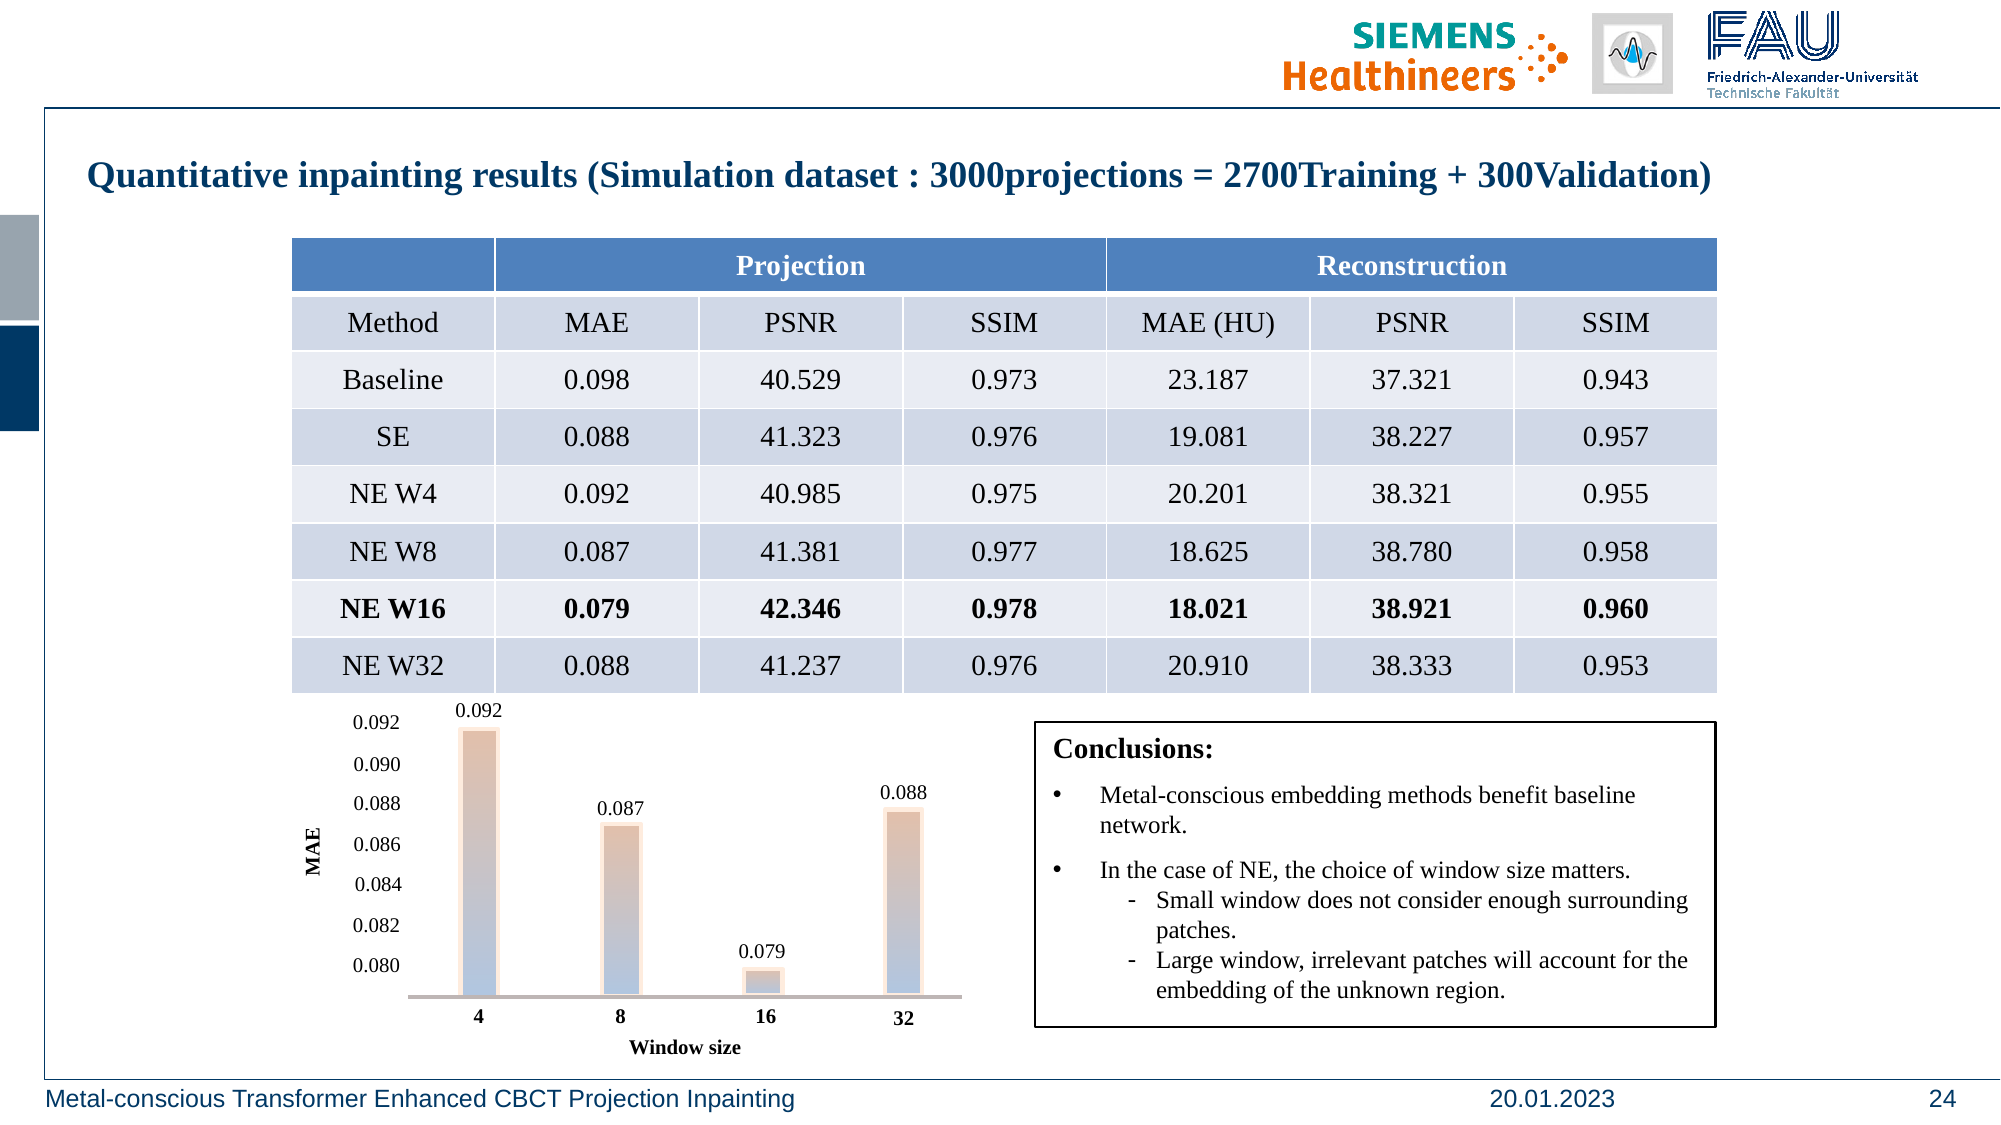

Quantitative inpainting results (Simulation dataset : 3000projections = 2700Training + 300Validation)

|  | Projection |  |  | Reconstruction |  |  |
| --- | --- | --- | --- | --- | --- | --- |
| Method | MAE | PSNR | SSIM | MAE (HU) | PSNR | SSIM |
| Baseline | 0.098 | 40.529 | 0.973 | 23.187 | 37.321 | 0.943 |
| SE | 0.088 | 41.323 | 0.976 | 19.081 | 38.227 | 0.957 |
| NE W4 | 0.092 | 40.985 | 0.975 | 20.201 | 38.321 | 0.955 |
| NE W8 | 0.087 | 41.381 | 0.977 | 18.625 | 38.780 | 0.958 |
| NE W16 | 0.079 | 42.346 | 0.978 | 18.021 | 38.921 | 0.960 |
| NE W32 | 0.088 | 41.237 | 0.976 | 20.910 | 38.333 | 0.953 |
0.092

0.092
0.090
0.088
0.086
0.084
0.082
0.080
MAE
0.088

0.087

0.079

4
8
16
32
Window size

Conclusions:
Metal-conscious embedding methods benefit baseline network.
In the case of NE, the choice of window size matters.
Small window does not consider enough surrounding patches.
Large window, irrelevant patches will account for the embedding of the unknown region.
20.01.2023
24
Metal-conscious Transformer Enhanced CBCT Projection Inpainting